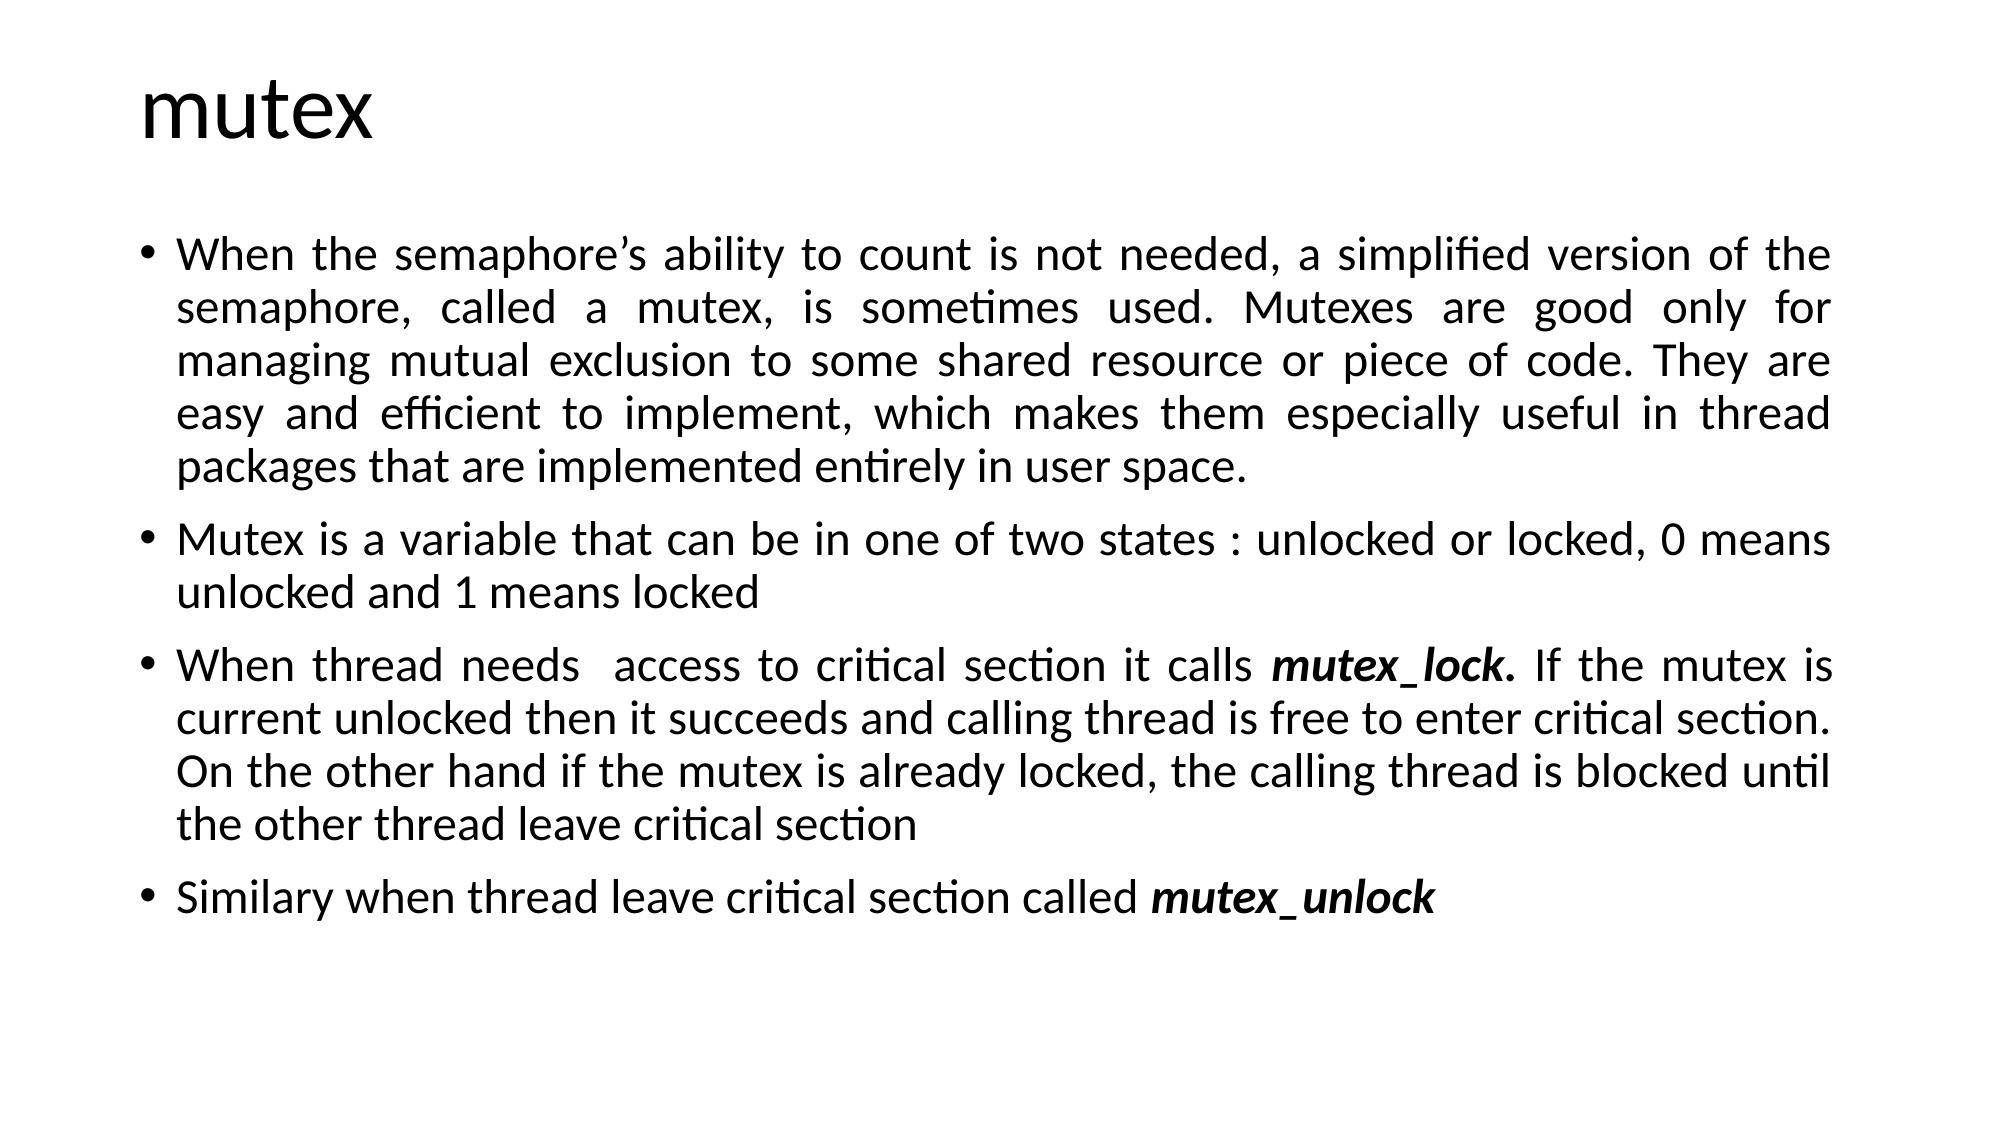

# mutex
When the semaphore’s ability to count is not needed, a simplified version of the semaphore, called a mutex, is sometimes used. Mutexes are good only for managing mutual exclusion to some shared resource or piece of code. They are easy and efficient to implement, which makes them especially useful in thread packages that are implemented entirely in user space.
Mutex is a variable that can be in one of two states : unlocked or locked, 0 means unlocked and 1 means locked
When thread needs  access to critical section it calls mutex_lock. If the mutex is current unlocked then it succeeds and calling thread is free to enter critical section. On the other hand if the mutex is already locked, the calling thread is blocked until the other thread leave critical section
Similary when thread leave critical section called mutex_unlock